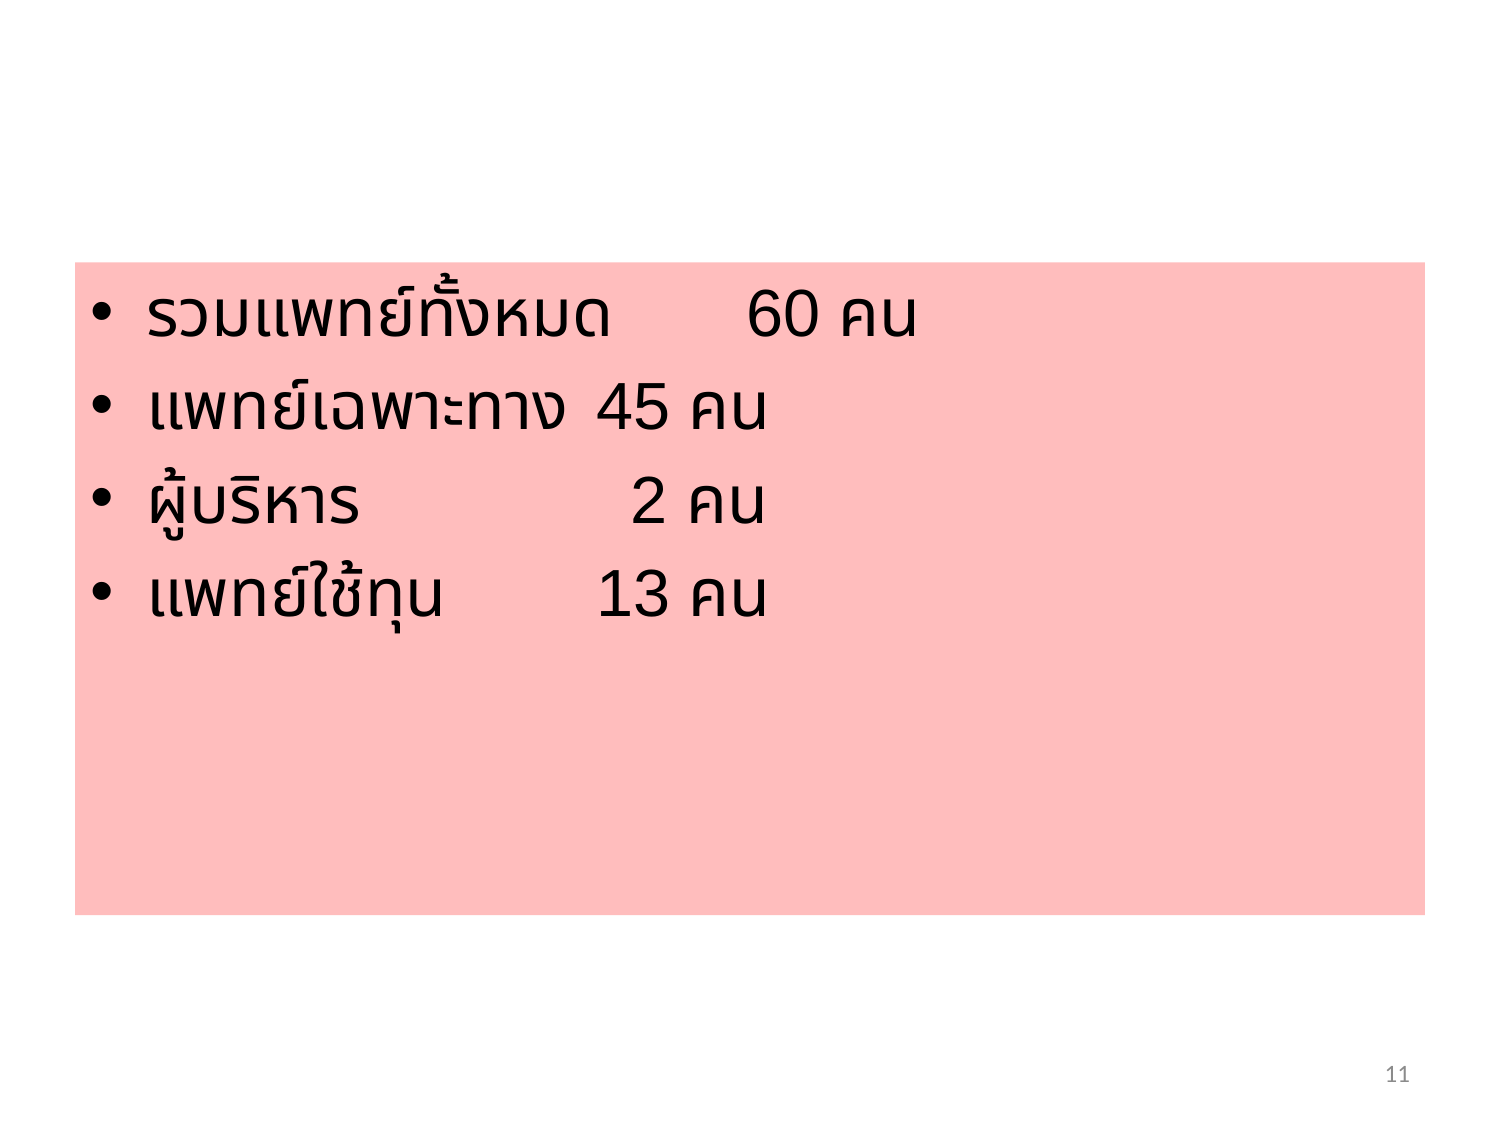

#
รวมแพทย์ทั้งหมด 	60 คน
แพทย์เฉพาะทาง 	45 คน
ผู้บริหาร 		  2 คน
แพทย์ใช้ทุน 	13 คน
11